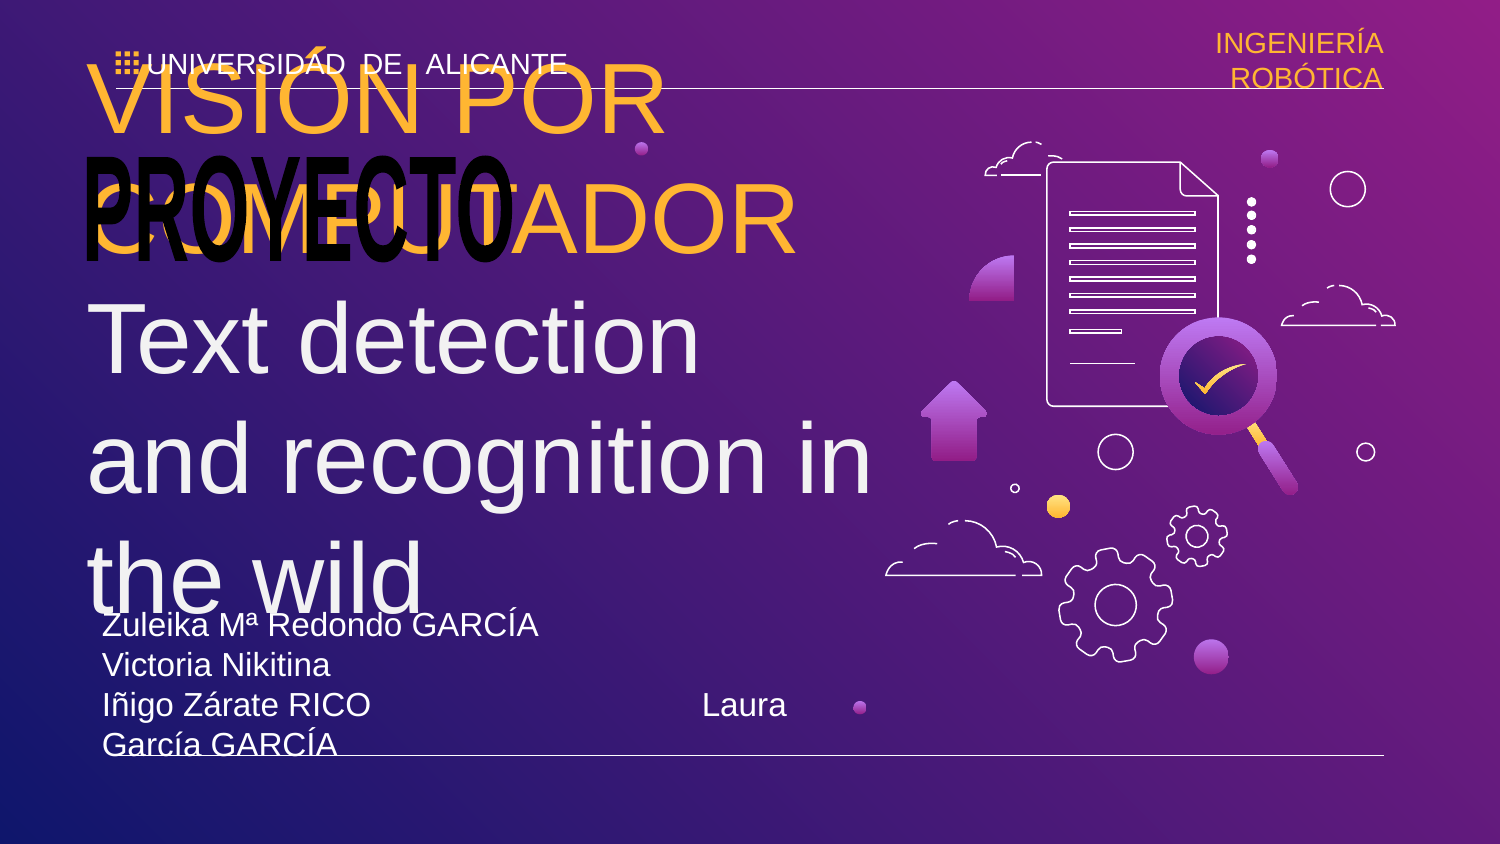

UNIVERSIDAD  DE   ALICANTE
INGENIERÍA ROBÓTICA

PROYECTO
# VISIÓN POR COMPUTADOR
Text detection and recognition in the wild

Zuleika Mª Redondo GARCÍA		Victoria Nikitina
Iñigo Zárate RICO			Laura García GARCÍA